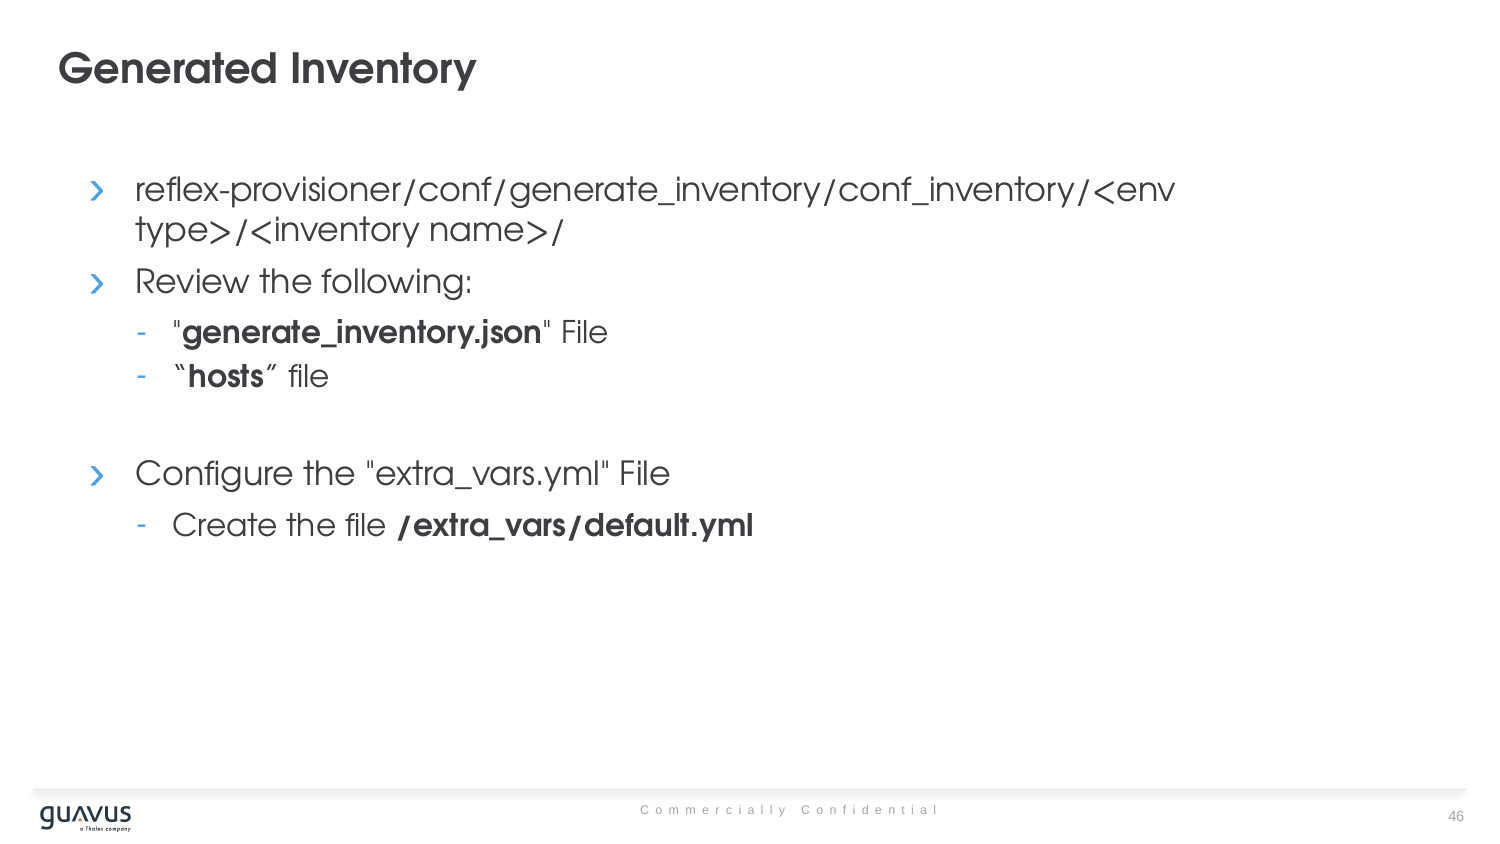

# Generated Inventory
reflex-provisioner/conf/generate_inventory/conf_inventory/<env type>/<inventory name>/
Review the following:
"generate_inventory.json" File
“hosts” file

Configure the "extra_vars.yml" File
Create the file /extra_vars/default.yml